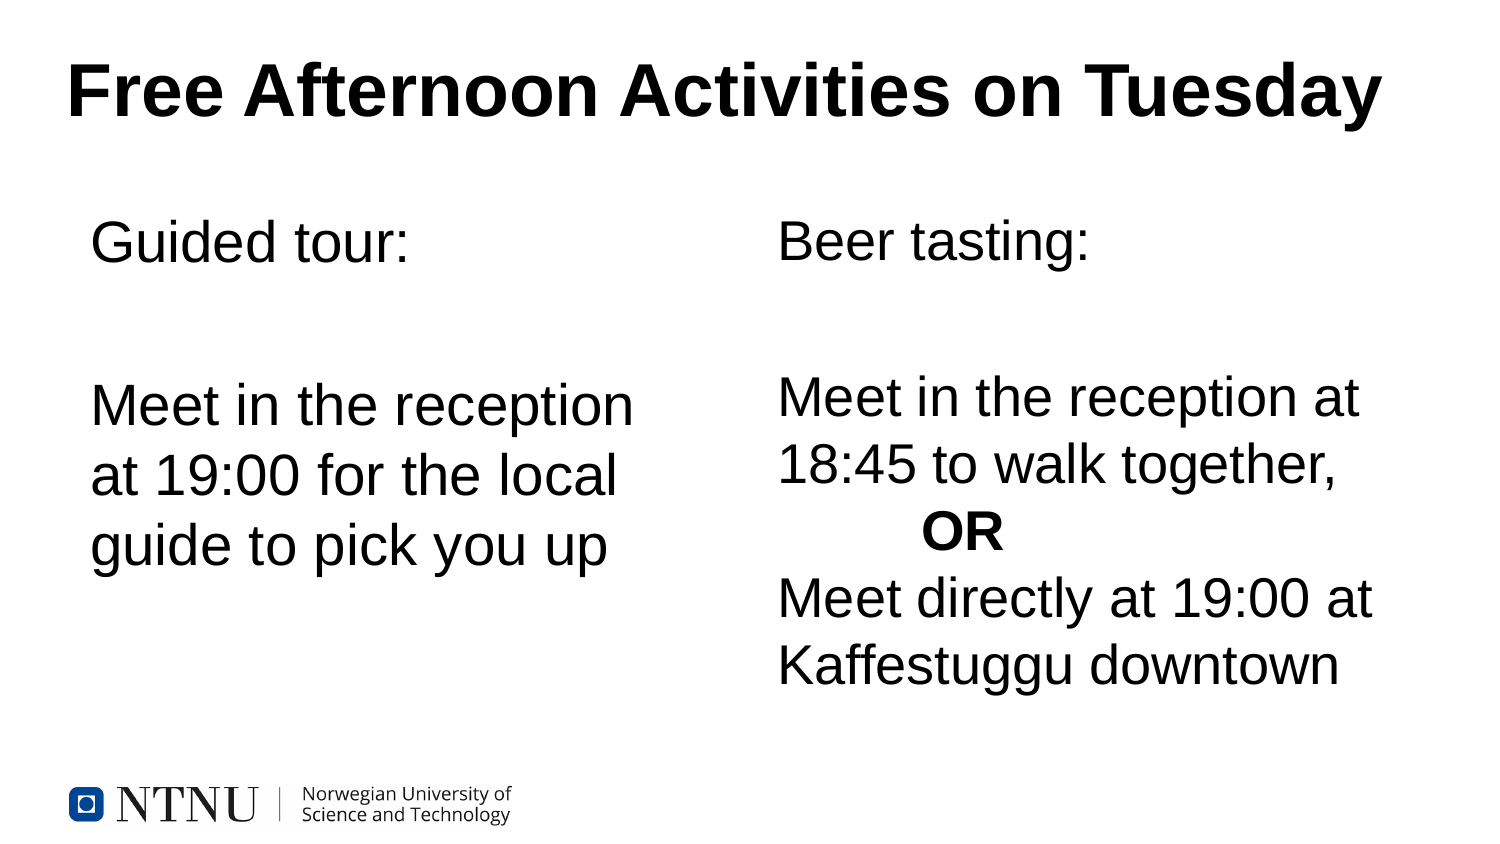

# Free Afternoon Activities on Tuesday
Guided tour:

Meet in the reception
at 19:00 for the local guide to pick you up
Beer tasting:

Meet in the reception at 18:45 to walk together, 				OR
Meet directly at 19:00 at Kaffestuggu downtown